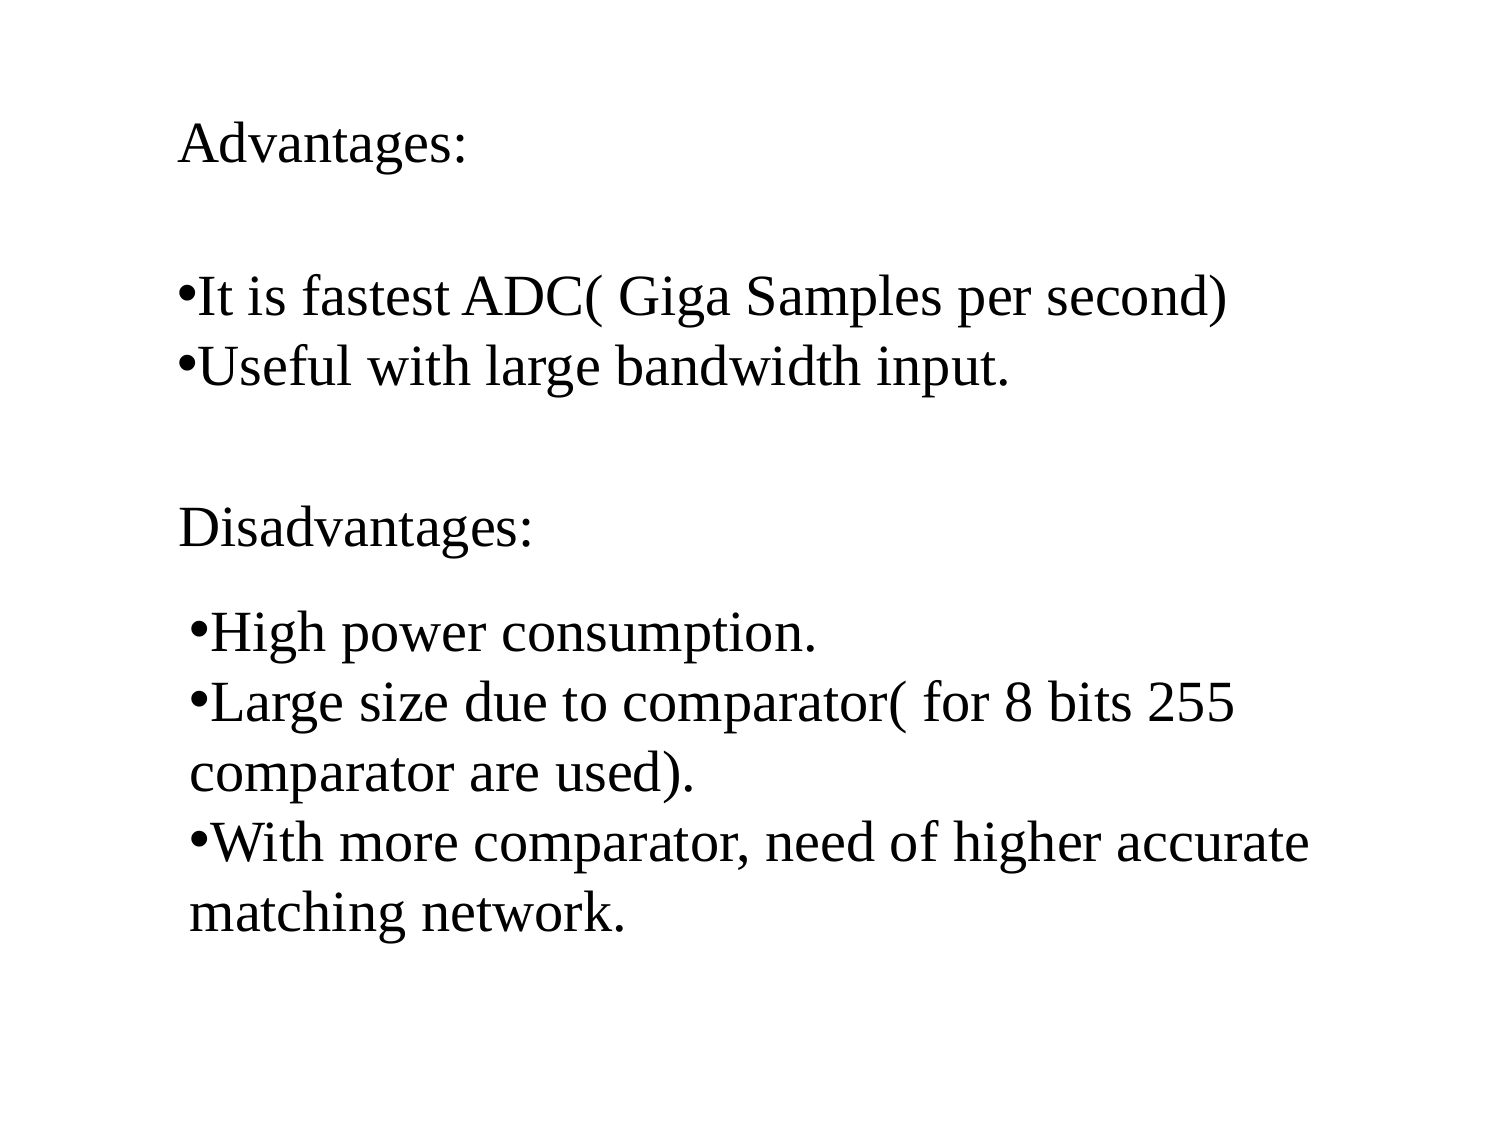

# Advantages:
It is fastest ADC( Giga Samples per second)
Useful with large bandwidth input.
Disadvantages:
High power consumption.
Large size due to comparator( for 8 bits 255 comparator are used).
With more comparator, need of higher accurate  matching network.